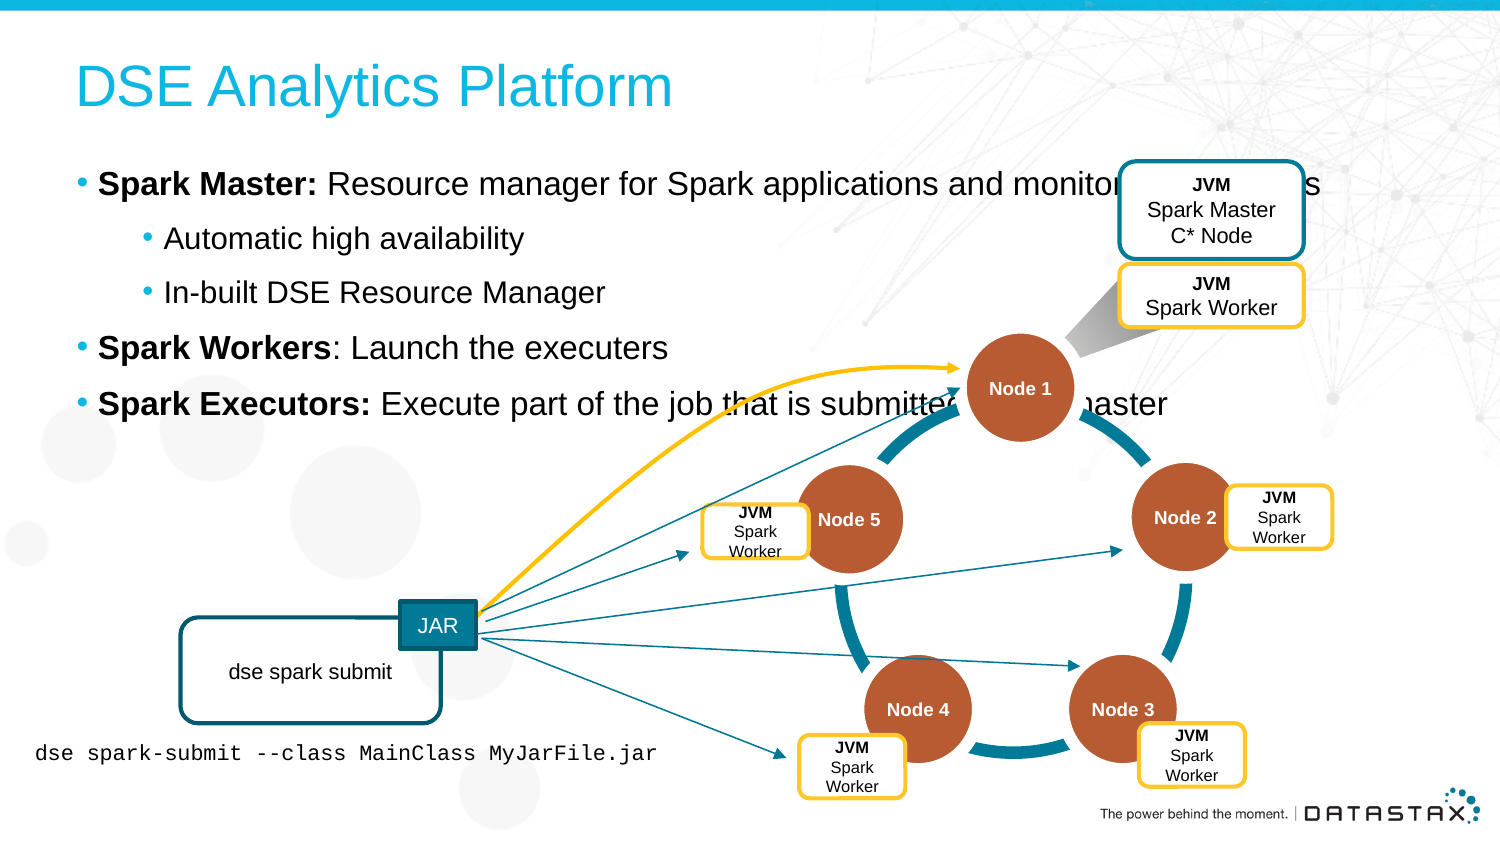

# DSE Analytics Platform
Spark Master: Resource manager for Spark applications and monitors the workers
Automatic high availability
In-built DSE Resource Manager
Spark Workers: Launch the executers
Spark Executors: Execute part of the job that is submitted to the master
JVM
Spark Master
C* Node
JVM
Spark Worker

Node 1

Node 2
Node 5
JVM
Spark Worker
JVM
Spark Worker
JAR
dse spark submit
Node 4
Node 3
JVM
Spark Worker
dse spark-submit --class MainClass MyJarFile.jar
JVM
Spark Worker